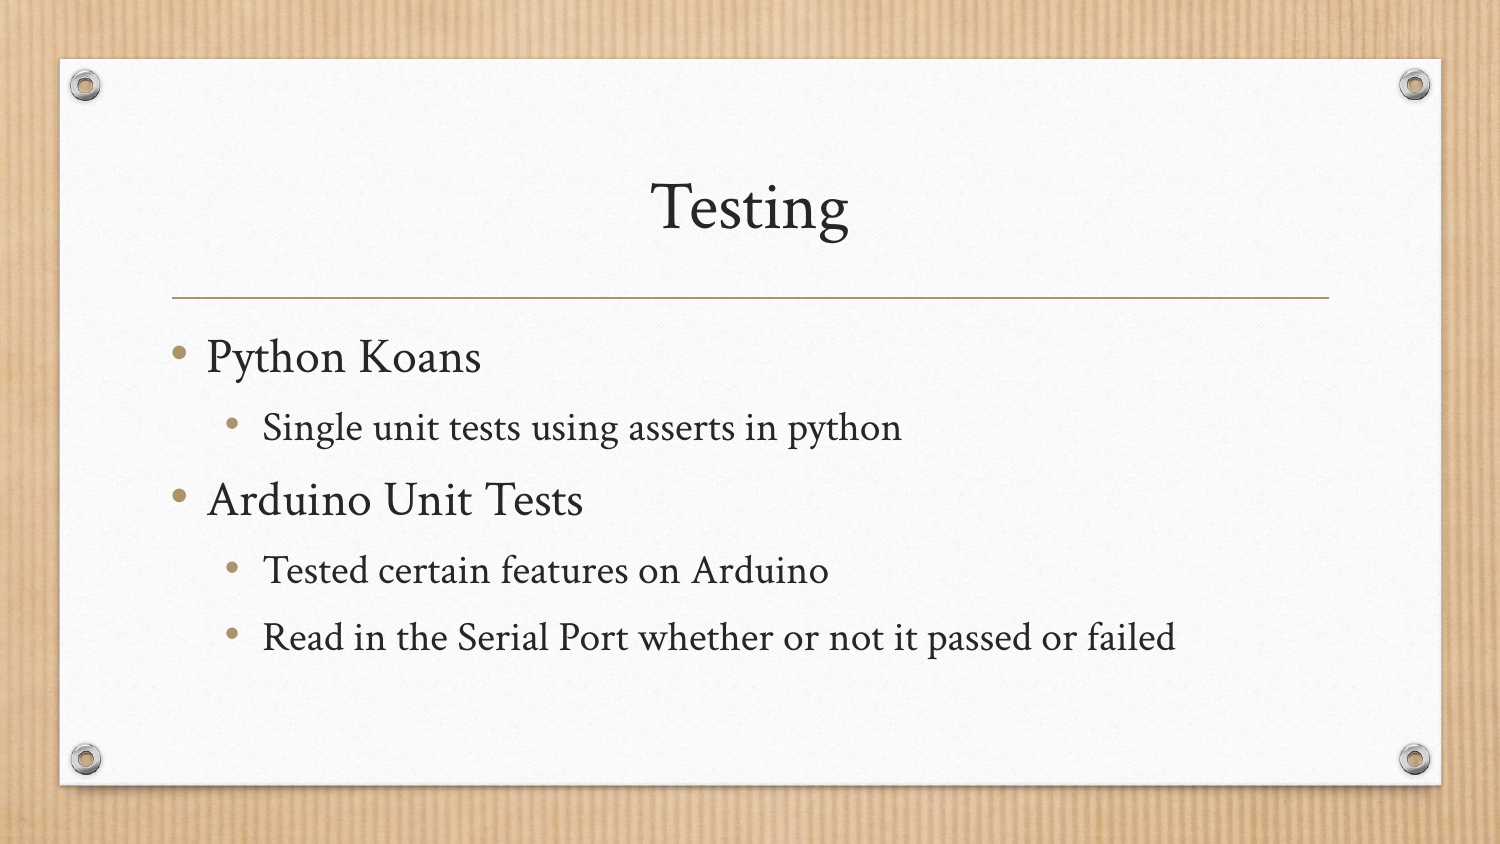

# Testing
Python Koans
Single unit tests using asserts in python
Arduino Unit Tests
Tested certain features on Arduino
Read in the Serial Port whether or not it passed or failed